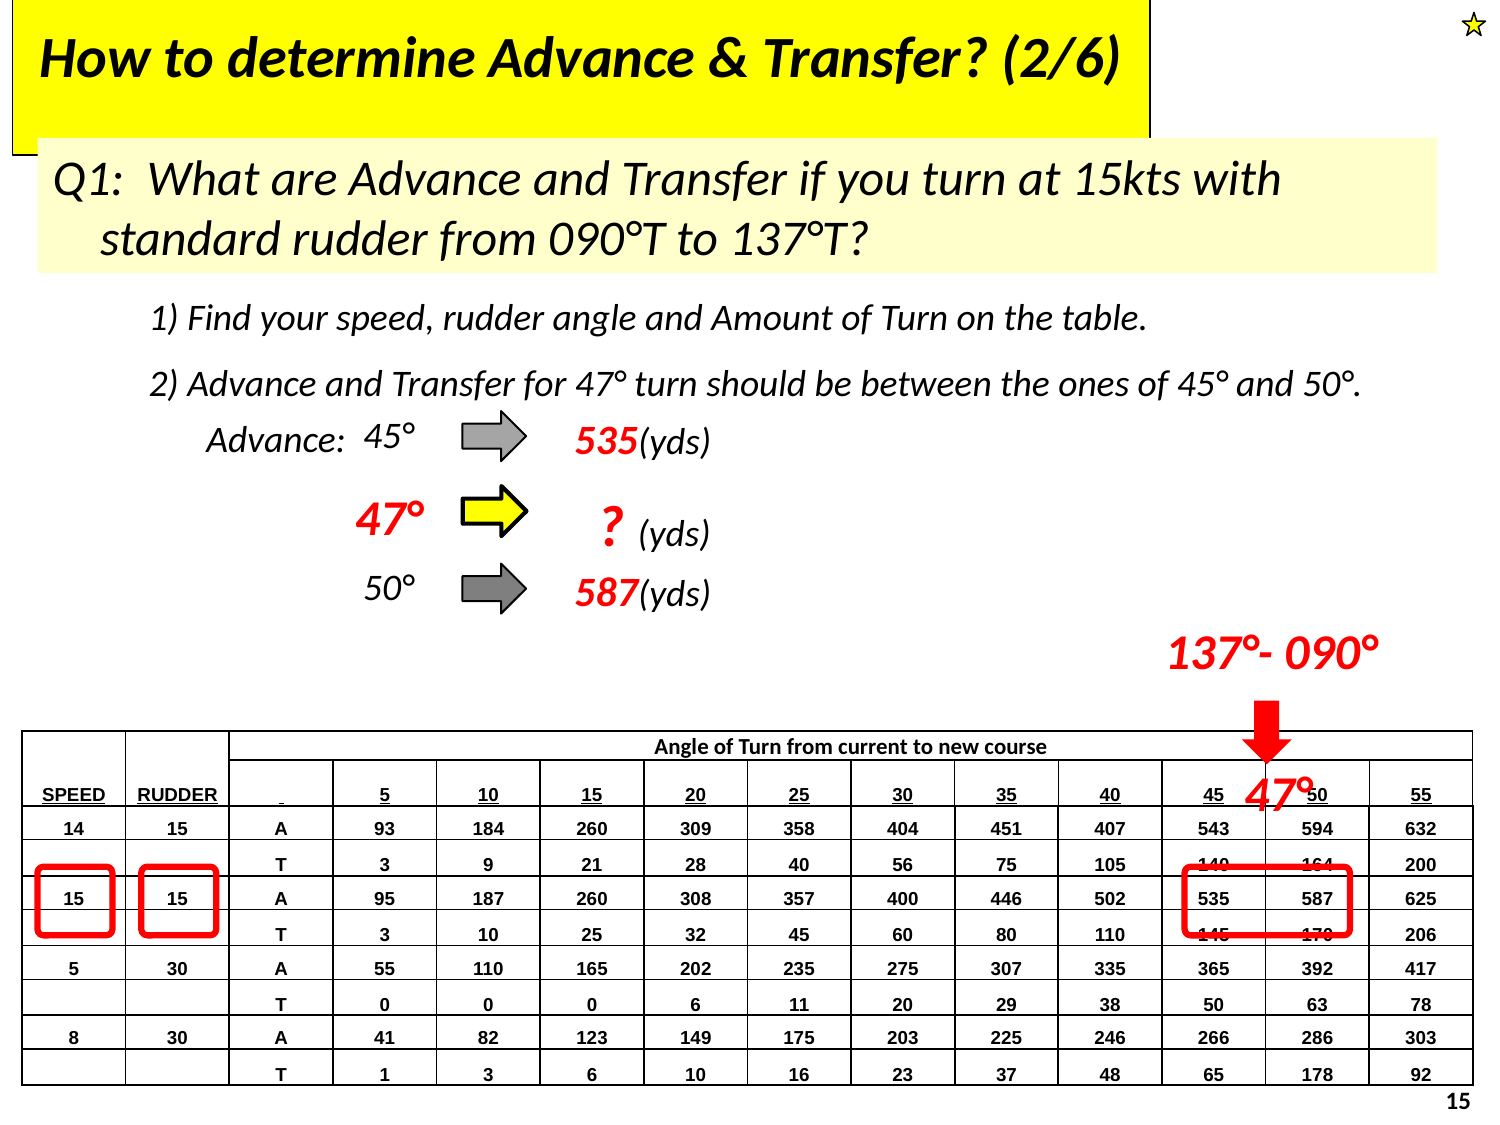

# How to determine Advance & Transfer? (2/6)

Q1:  What are Advance and Transfer if you turn at 15kts with standard rudder from 090°T to 137°T?
1) Find your speed, rudder angle and Amount of Turn on the table.
2) Advance and Transfer for 47° turn should be between the ones of 45° and 50°.
                45°

535(yds)
Advance:
               47°

  ? (yds)
                50°

587(yds)
137°- 090°

| SPEED | RUDDER | Angle of Turn from current to new course |  |  |  |  |  |  |  |  |  |  |  |
| --- | --- | --- | --- | --- | --- | --- | --- | --- | --- | --- | --- | --- | --- |
|  |  |  | 5 | 10 | 15 | 20 | 25 | 30 | 35 | 40 | 45 | 50 | 55 |
| 14 | 15 | A | 93 | 184 | 260 | 309 | 358 | 404 | 451 | 407 | 543 | 594 | 632 |
|  |  | T | 3 | 9 | 21 | 28 | 40 | 56 | 75 | 105 | 140 | 164 | 200 |
| 15 | 15 | A | 95 | 187 | 260 | 308 | 357 | 400 | 446 | 502 | 535 | 587 | 625 |
|  |  | T | 3 | 10 | 25 | 32 | 45 | 60 | 80 | 110 | 145 | 170 | 206 |
| 5 | 30 | A | 55 | 110 | 165 | 202 | 235 | 275 | 307 | 335 | 365 | 392 | 417 |
|  |  | T | 0 | 0 | 0 | 6 | 11 | 20 | 29 | 38 | 50 | 63 | 78 |
| 8 | 30 | A | 41 | 82 | 123 | 149 | 175 | 203 | 225 | 246 | 266 | 286 | 303 |
|  |  | T | 1 | 3 | 6 | 10 | 16 | 23 | 37 | 48 | 65 | 178 | 92 |
47°

15